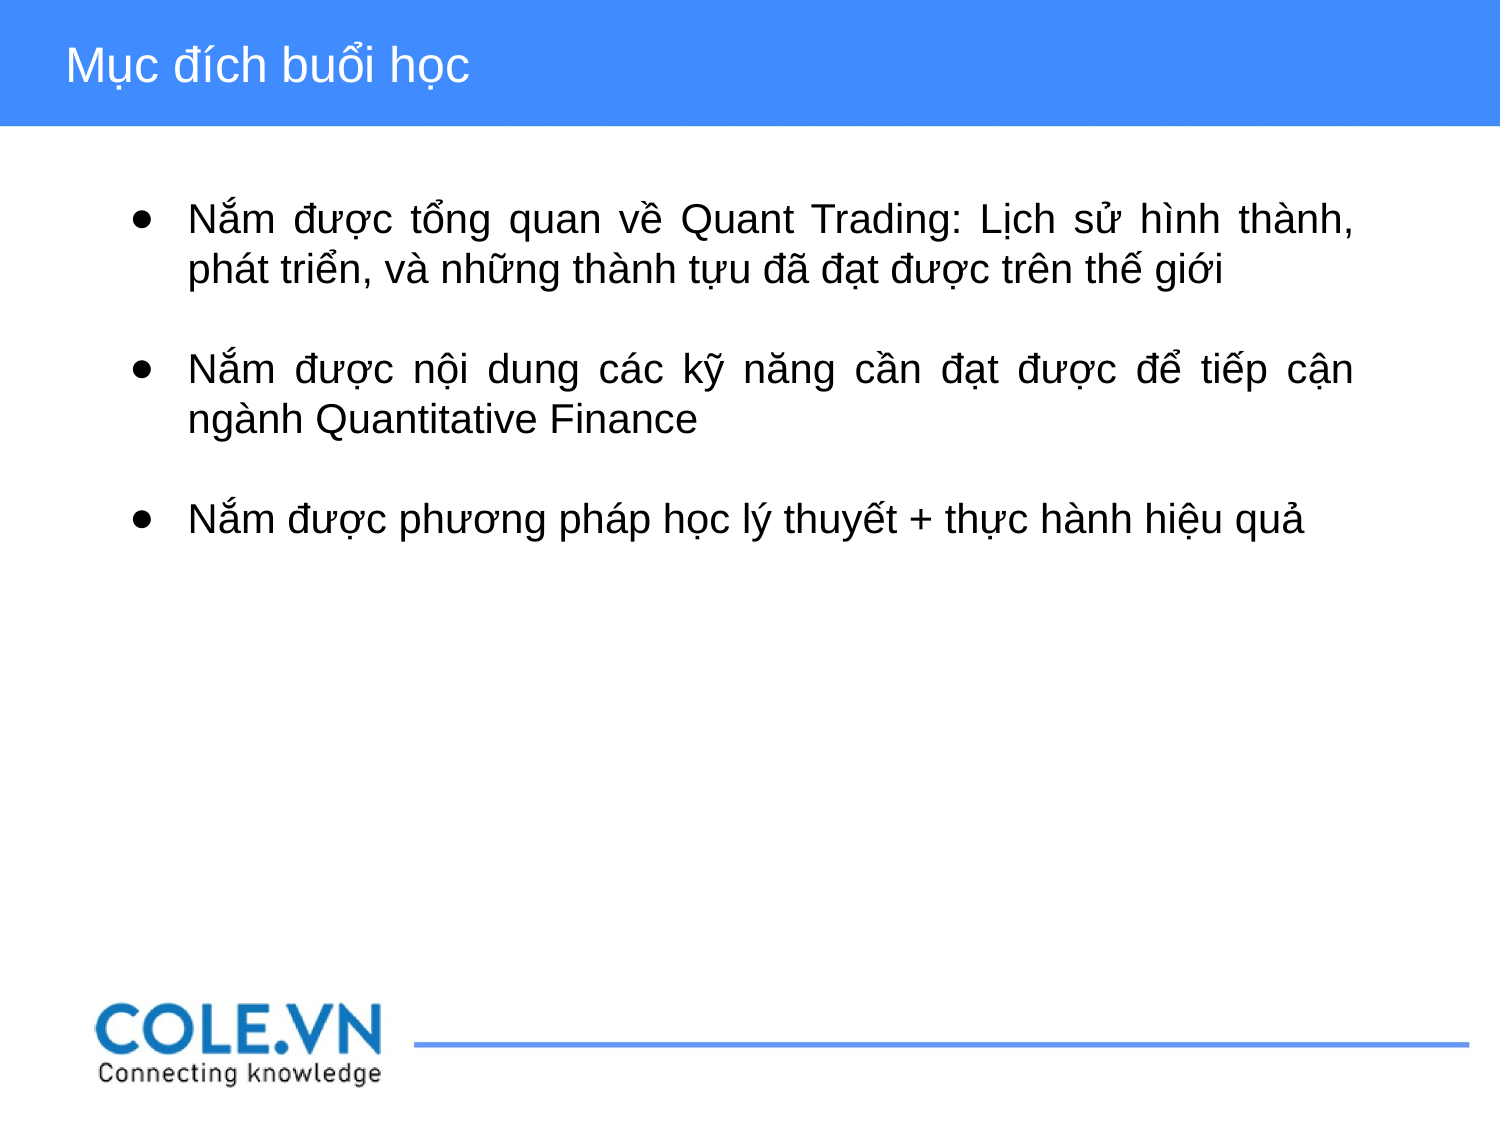

Mục đích buổi học
Nắm được tổng quan về Quant Trading: Lịch sử hình thành, phát triển, và những thành tựu đã đạt được trên thế giới

Nắm được nội dung các kỹ năng cần đạt được để tiếp cận ngành Quantitative Finance

Nắm được phương pháp học lý thuyết + thực hành hiệu quả